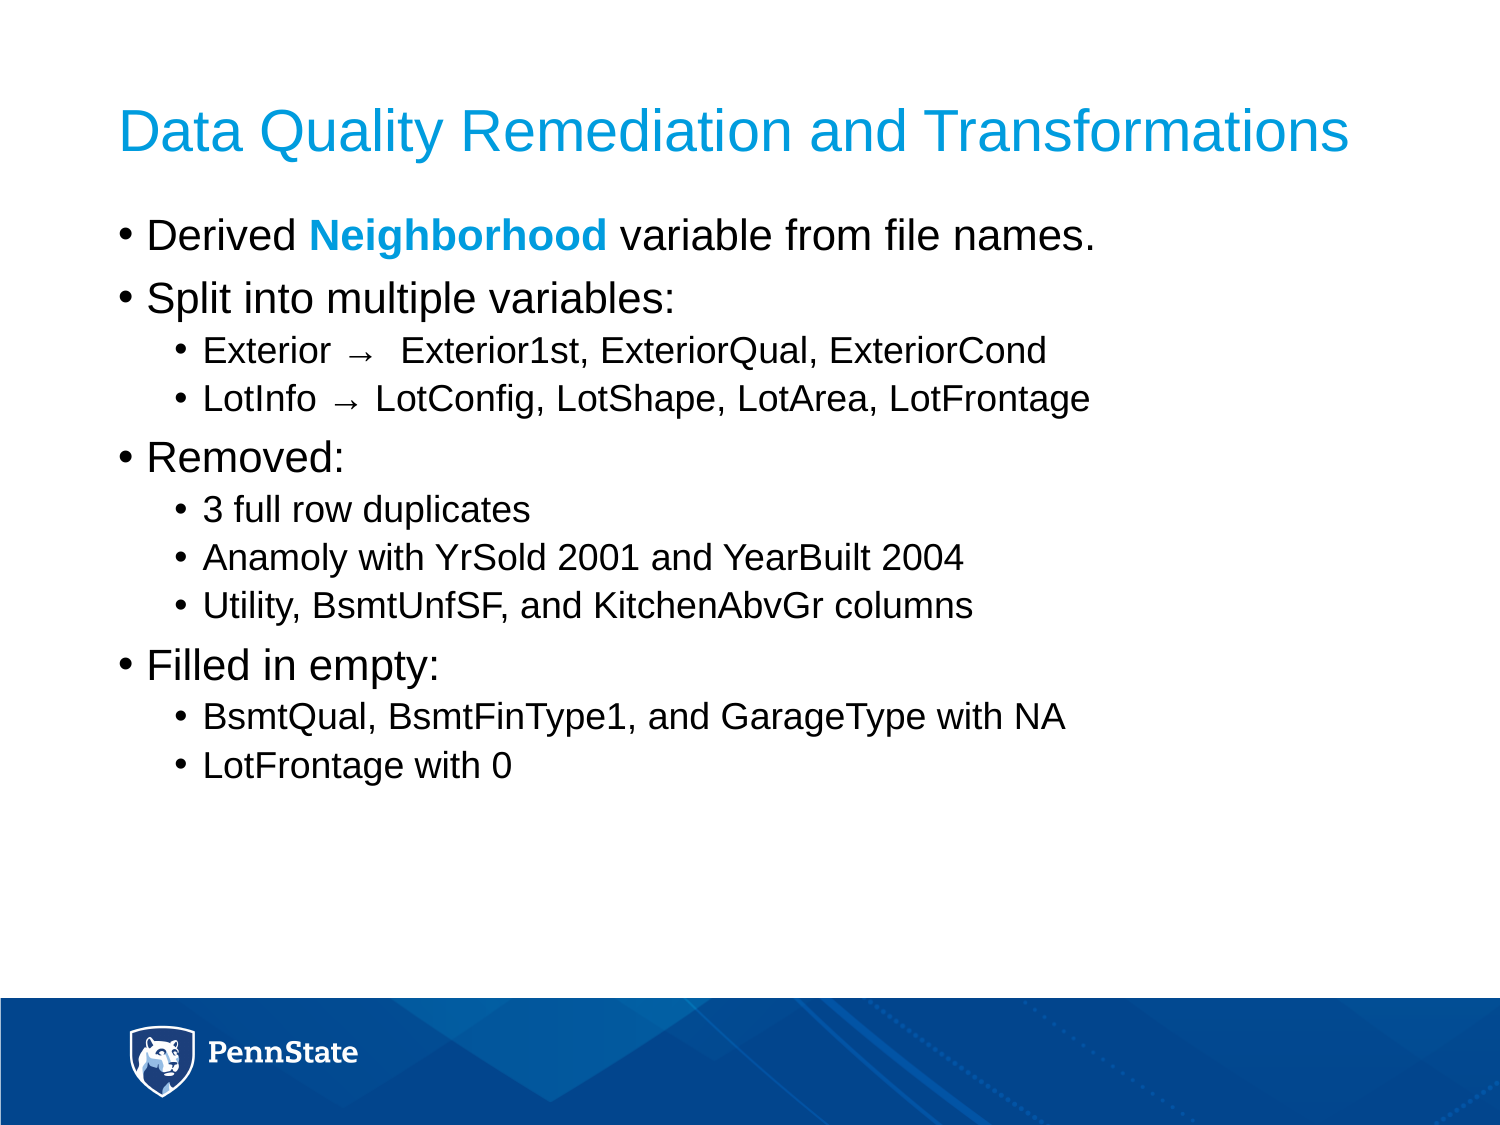

# Data Quality Remediation and Transformations
Derived Neighborhood variable from file names.
Split into multiple variables:
Exterior →  Exterior1st, ExteriorQual, ExteriorCond
LotInfo → LotConfig, LotShape, LotArea, LotFrontage
Removed:
3 full row duplicates
Anamoly with YrSold 2001 and YearBuilt 2004
Utility, BsmtUnfSF, and KitchenAbvGr columns
Filled in empty:
BsmtQual, BsmtFinType1, and GarageType with NA
LotFrontage with 0